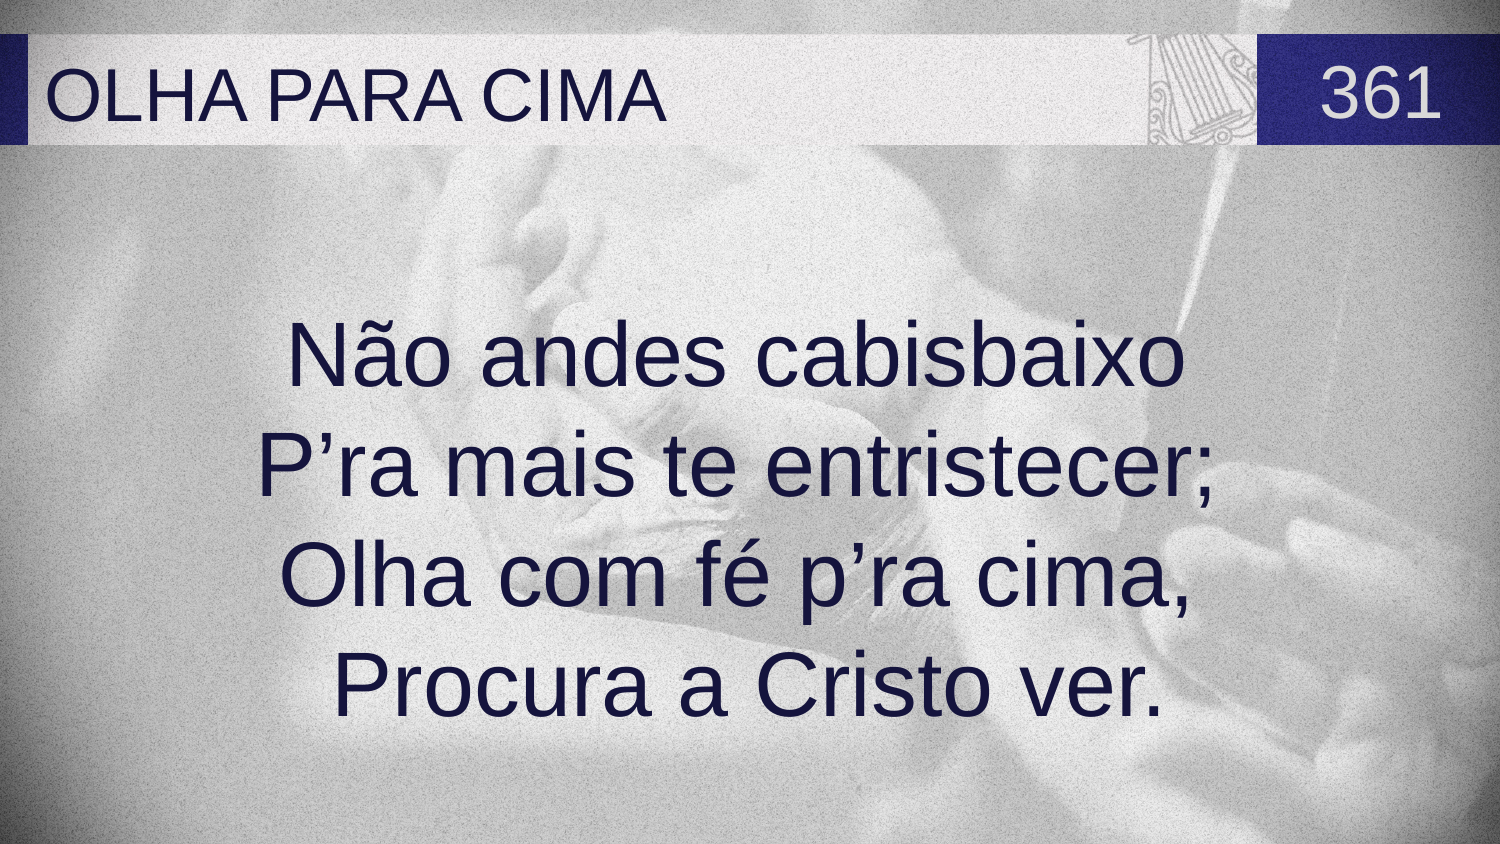

# OLHA PARA CIMA
361
Não andes cabisbaixo
P’ra mais te entristecer;
Olha com fé p’ra cima,
Procura a Cristo ver.